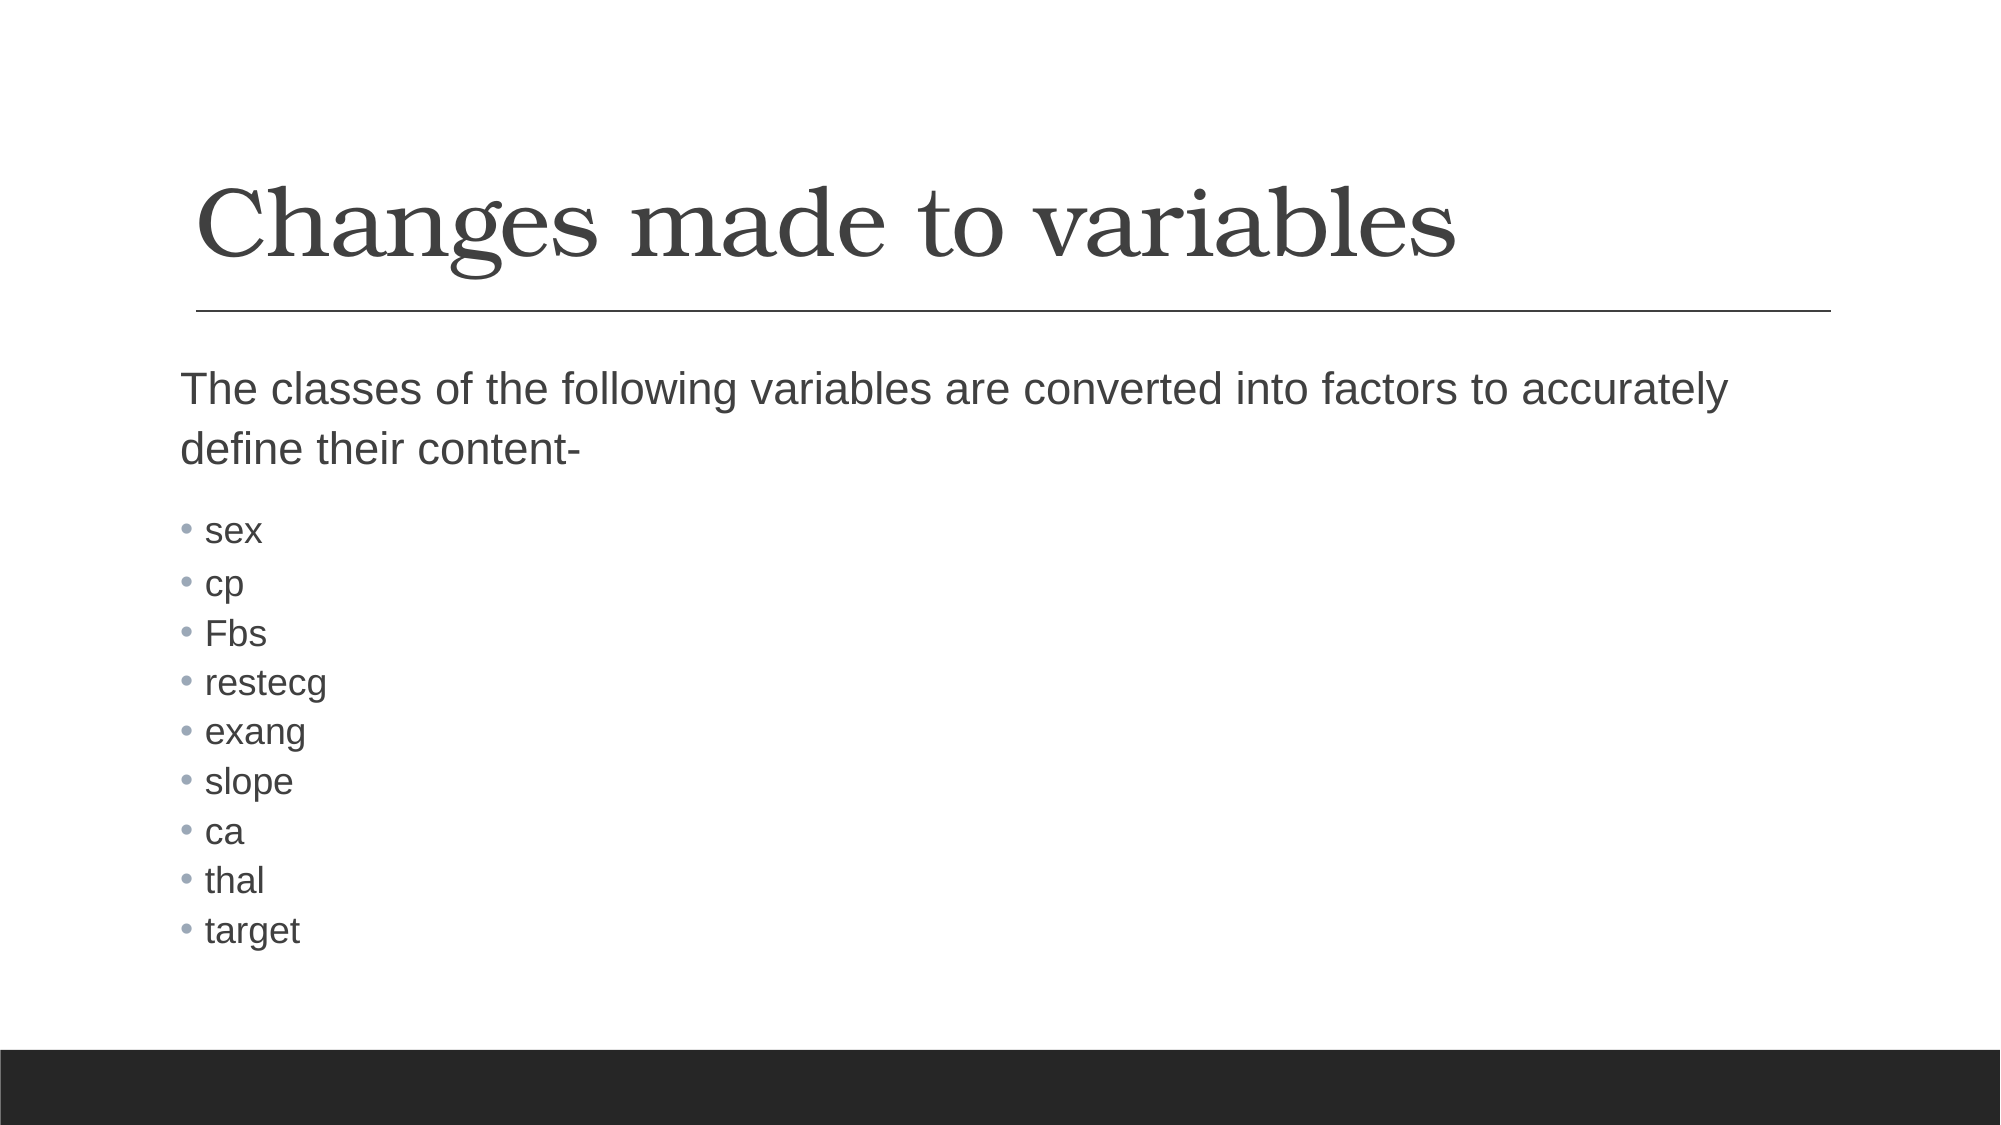

# Changes made to variables
The classes of the following variables are converted into factors to accurately define their content-
 sex
 cp
 Fbs
 restecg
 exang
 slope
 ca
 thal
 target